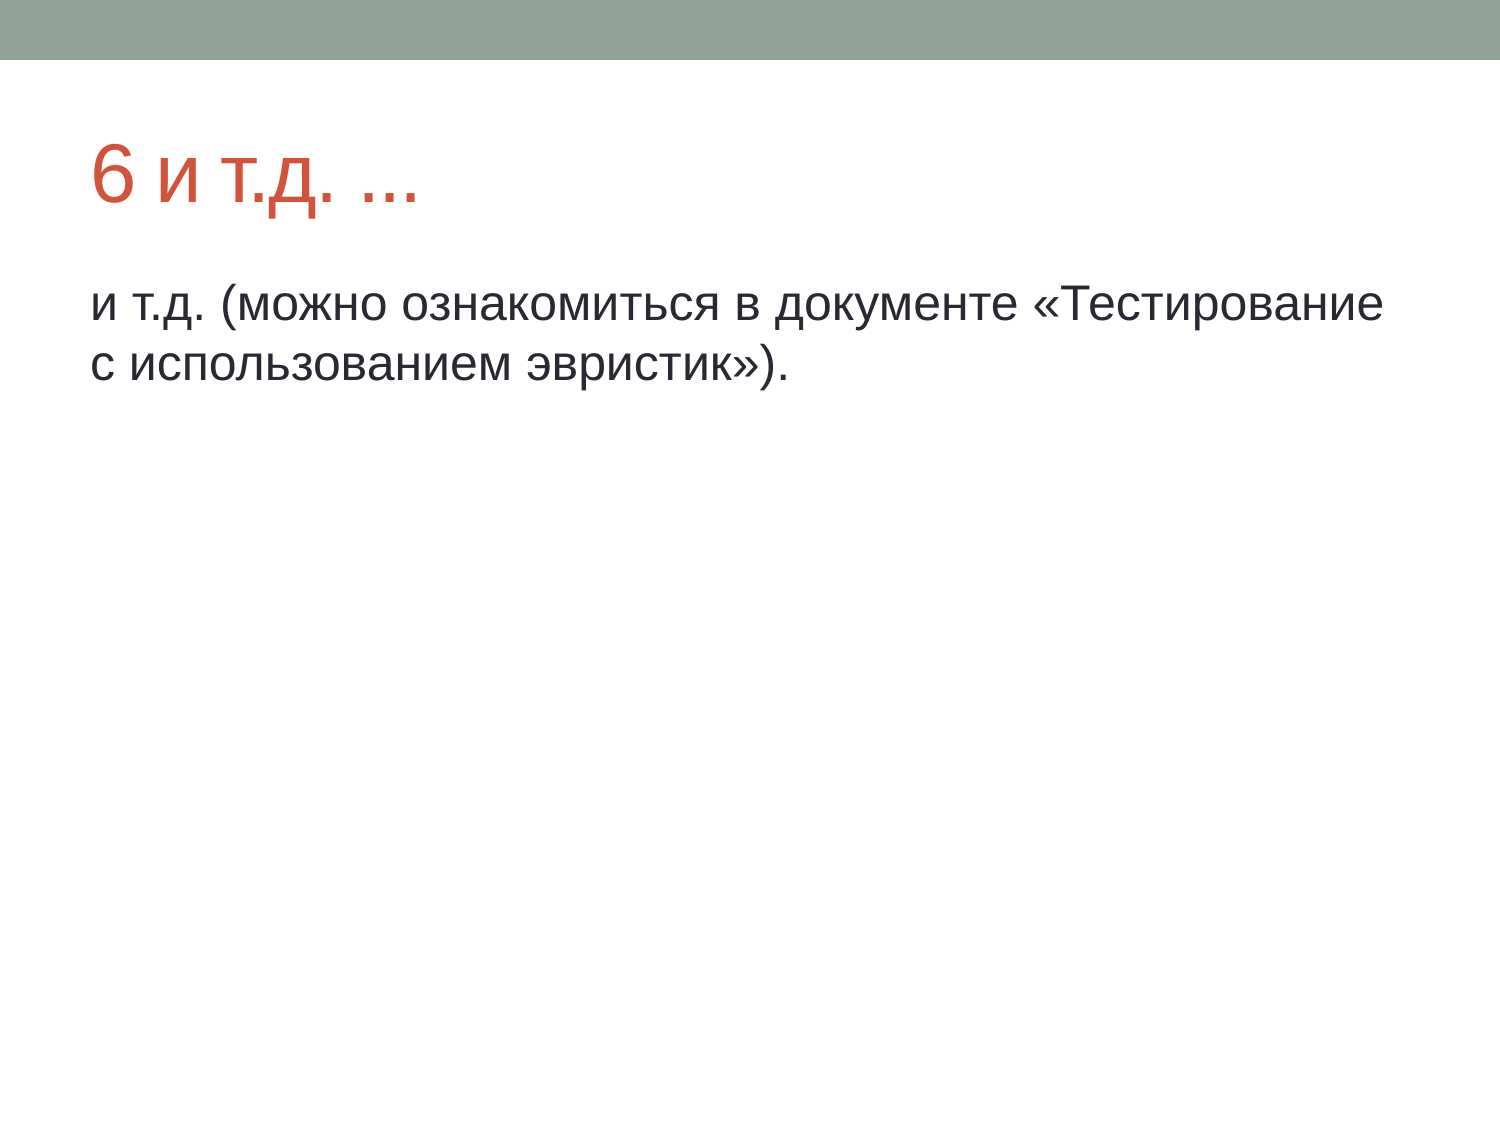

# 6 и т.д. ...
и т.д. (можно ознакомиться в документе «Тестирование с использованием эвристик»).